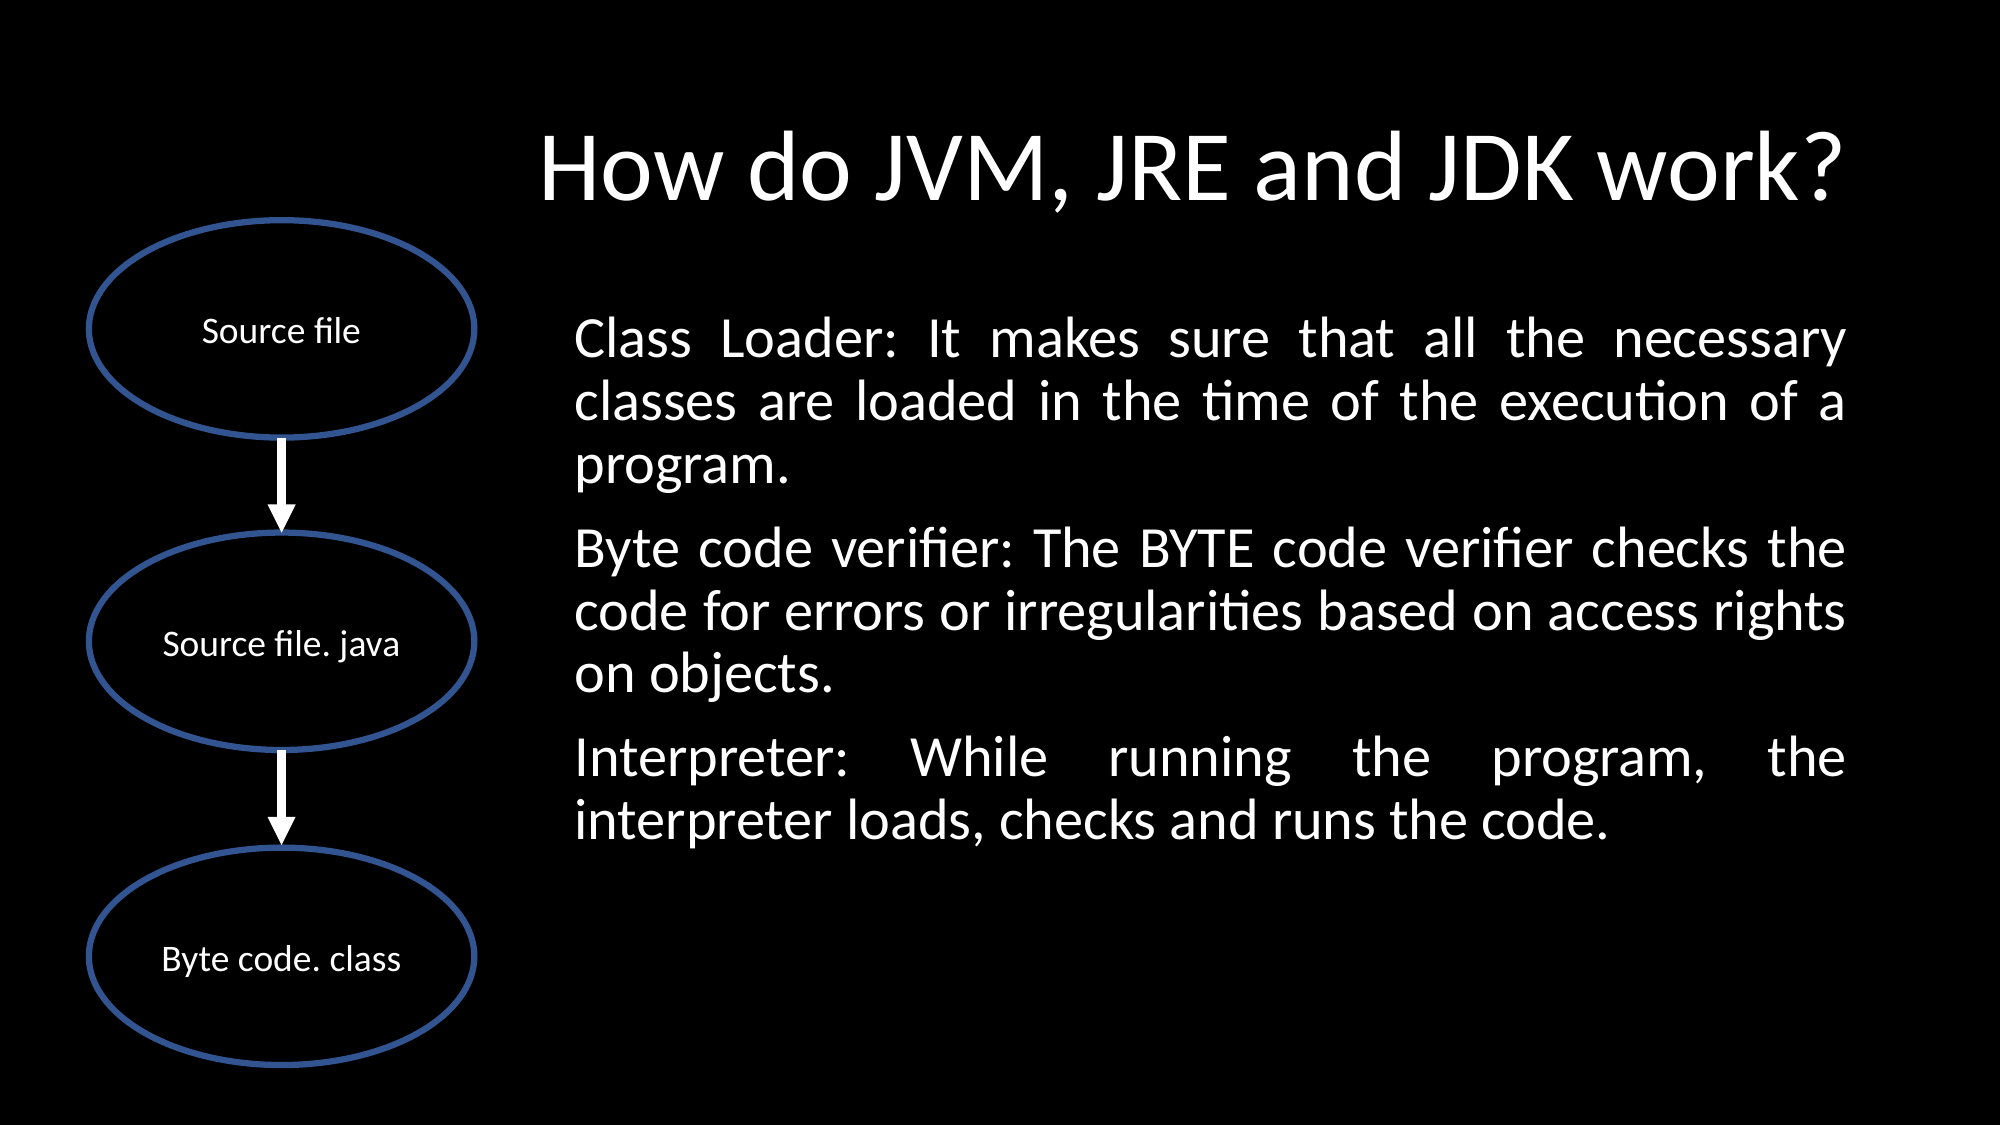

# How do JVM, JRE and JDK work?
Source file
Class Loader: It makes sure that all the necessary classes are loaded in the time of the execution of a program.
Byte code verifier: The BYTE code verifier checks the code for errors or irregularities based on access rights on objects.
Interpreter: While running the program, the interpreter loads, checks and runs the code.
Source file. java
Byte code. class